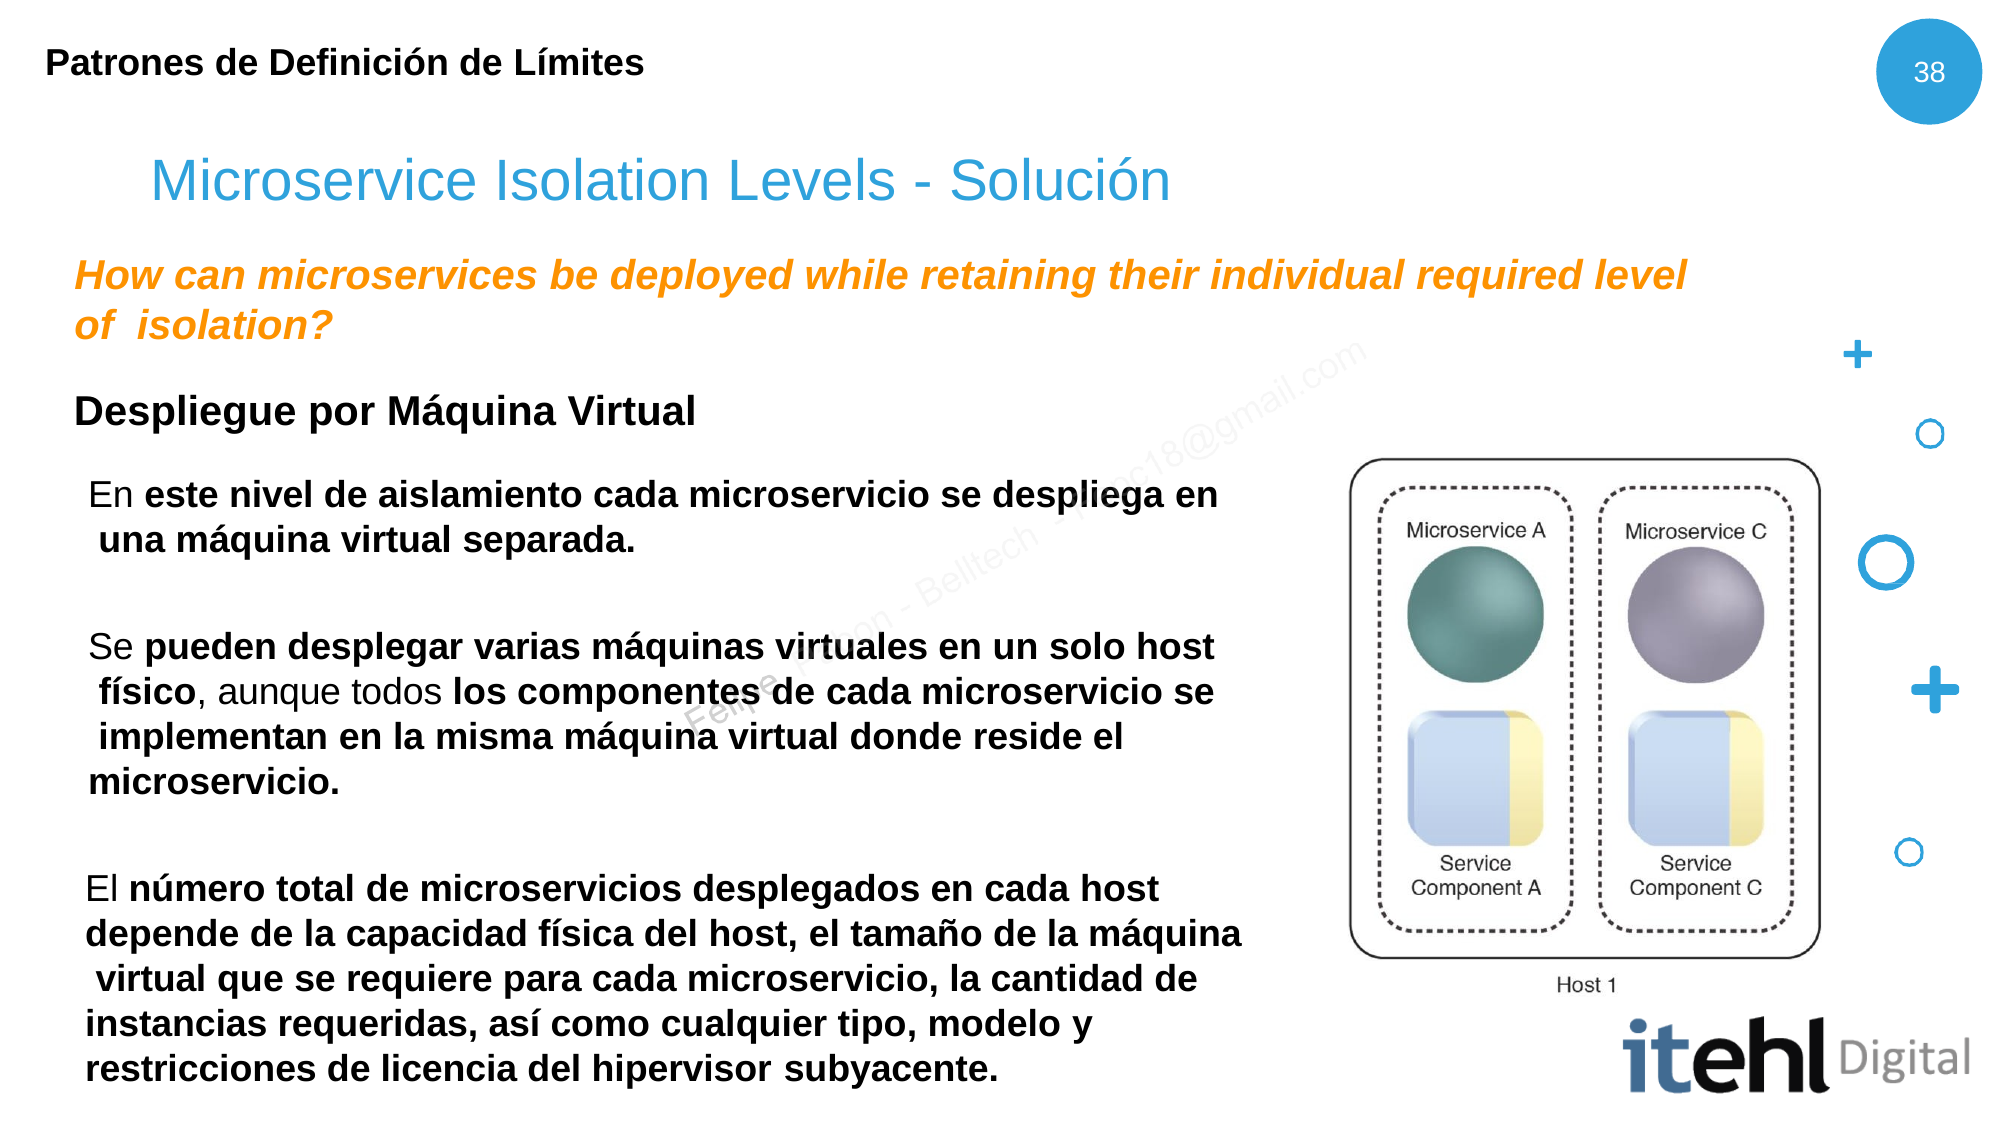

Patrones de Definición de Límites
38
# Microservice Isolation Levels - Solución
How can microservices be deployed while retaining their individual required level of  isolation?
Despliegue por Máquina Virtual
En este nivel de aislamiento cada microservicio se despliega en  una máquina virtual separada.

Se pueden desplegar varias máquinas virtuales en un solo host  físico, aunque todos los componentes de cada microservicio se  implementan en la misma máquina virtual donde reside el  microservicio.

El número total de microservicios desplegados en cada host  depende de la capacidad física del host, el tamaño de la máquina  virtual que se requiere para cada microservicio, la cantidad de  instancias requeridas, así como cualquier tipo, modelo y  restricciones de licencia del hipervisor subyacente.